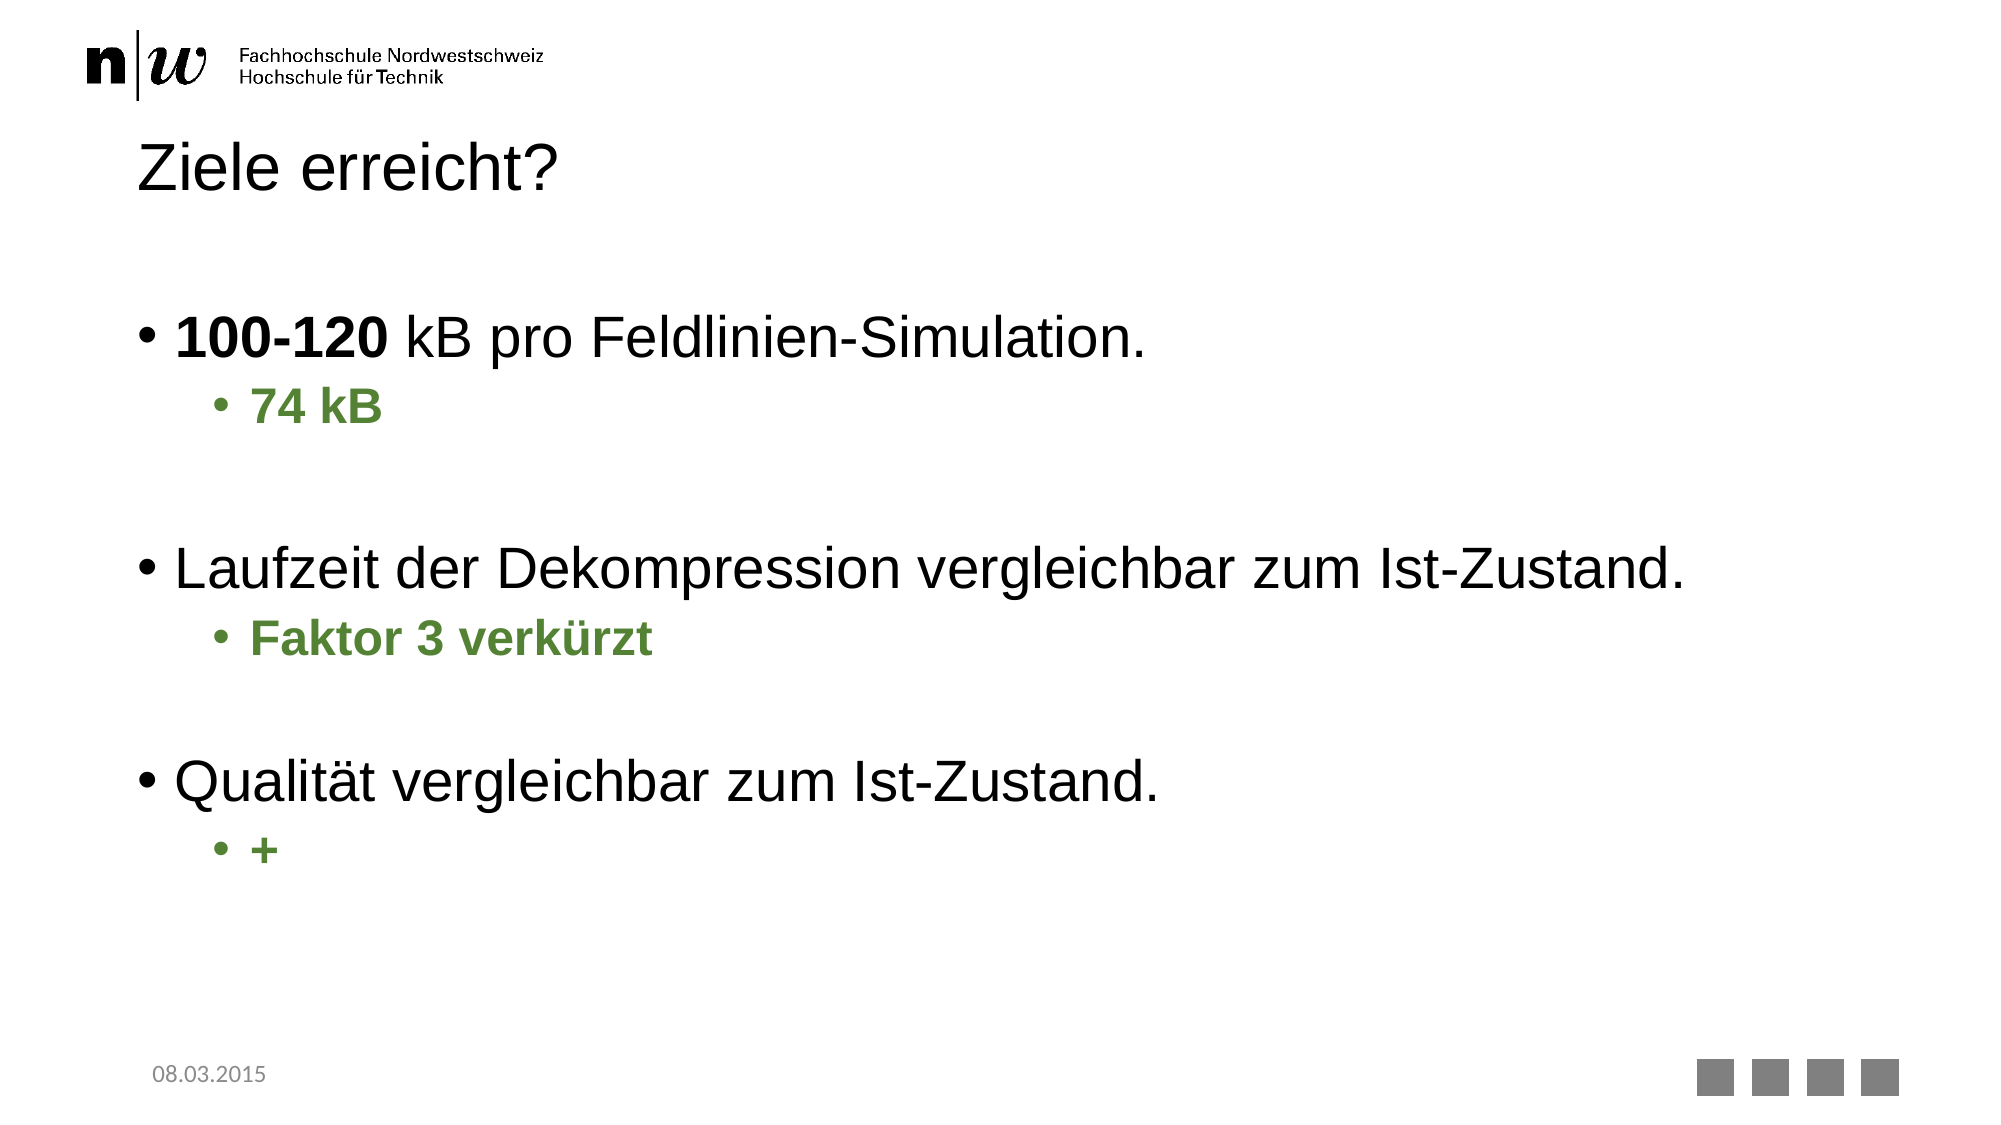

# Ziele erreicht?
100-120 kB pro Feldlinien-Simulation.
74 kB

Laufzeit der Dekompression vergleichbar zum Ist-Zustand.
Faktor 3 verkürzt

Qualität vergleichbar zum Ist-Zustand.
+

08.03.2015
31